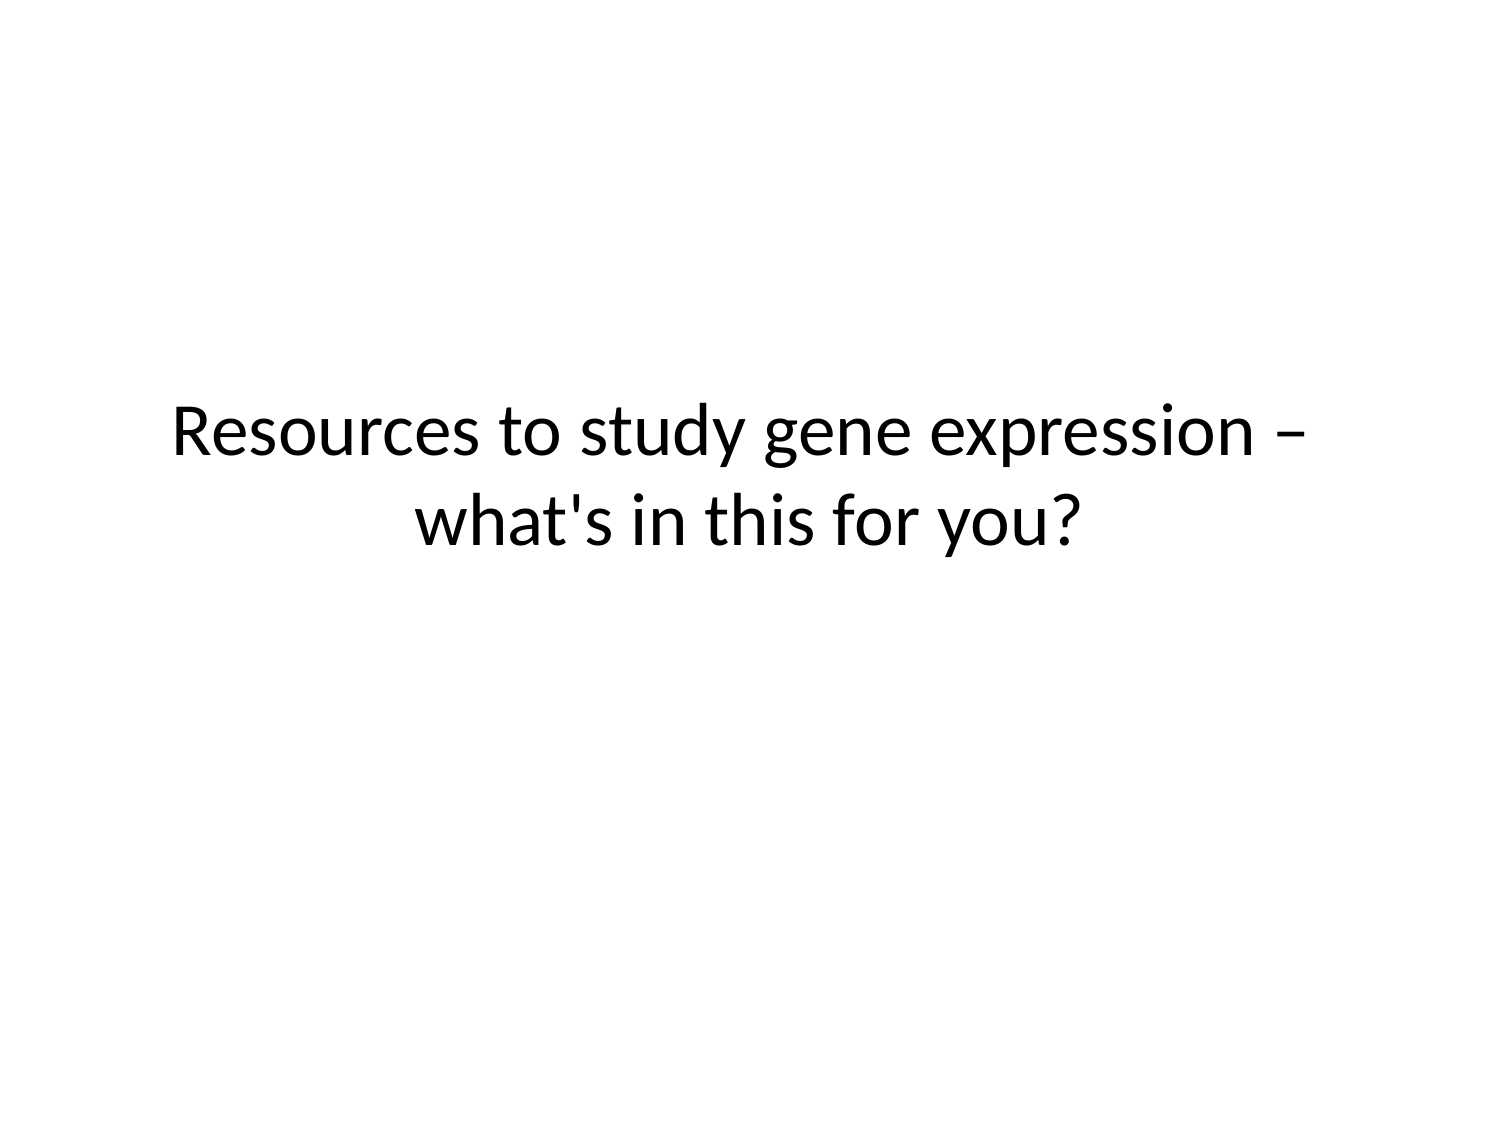

# Resources to study gene expression – what's in this for you?